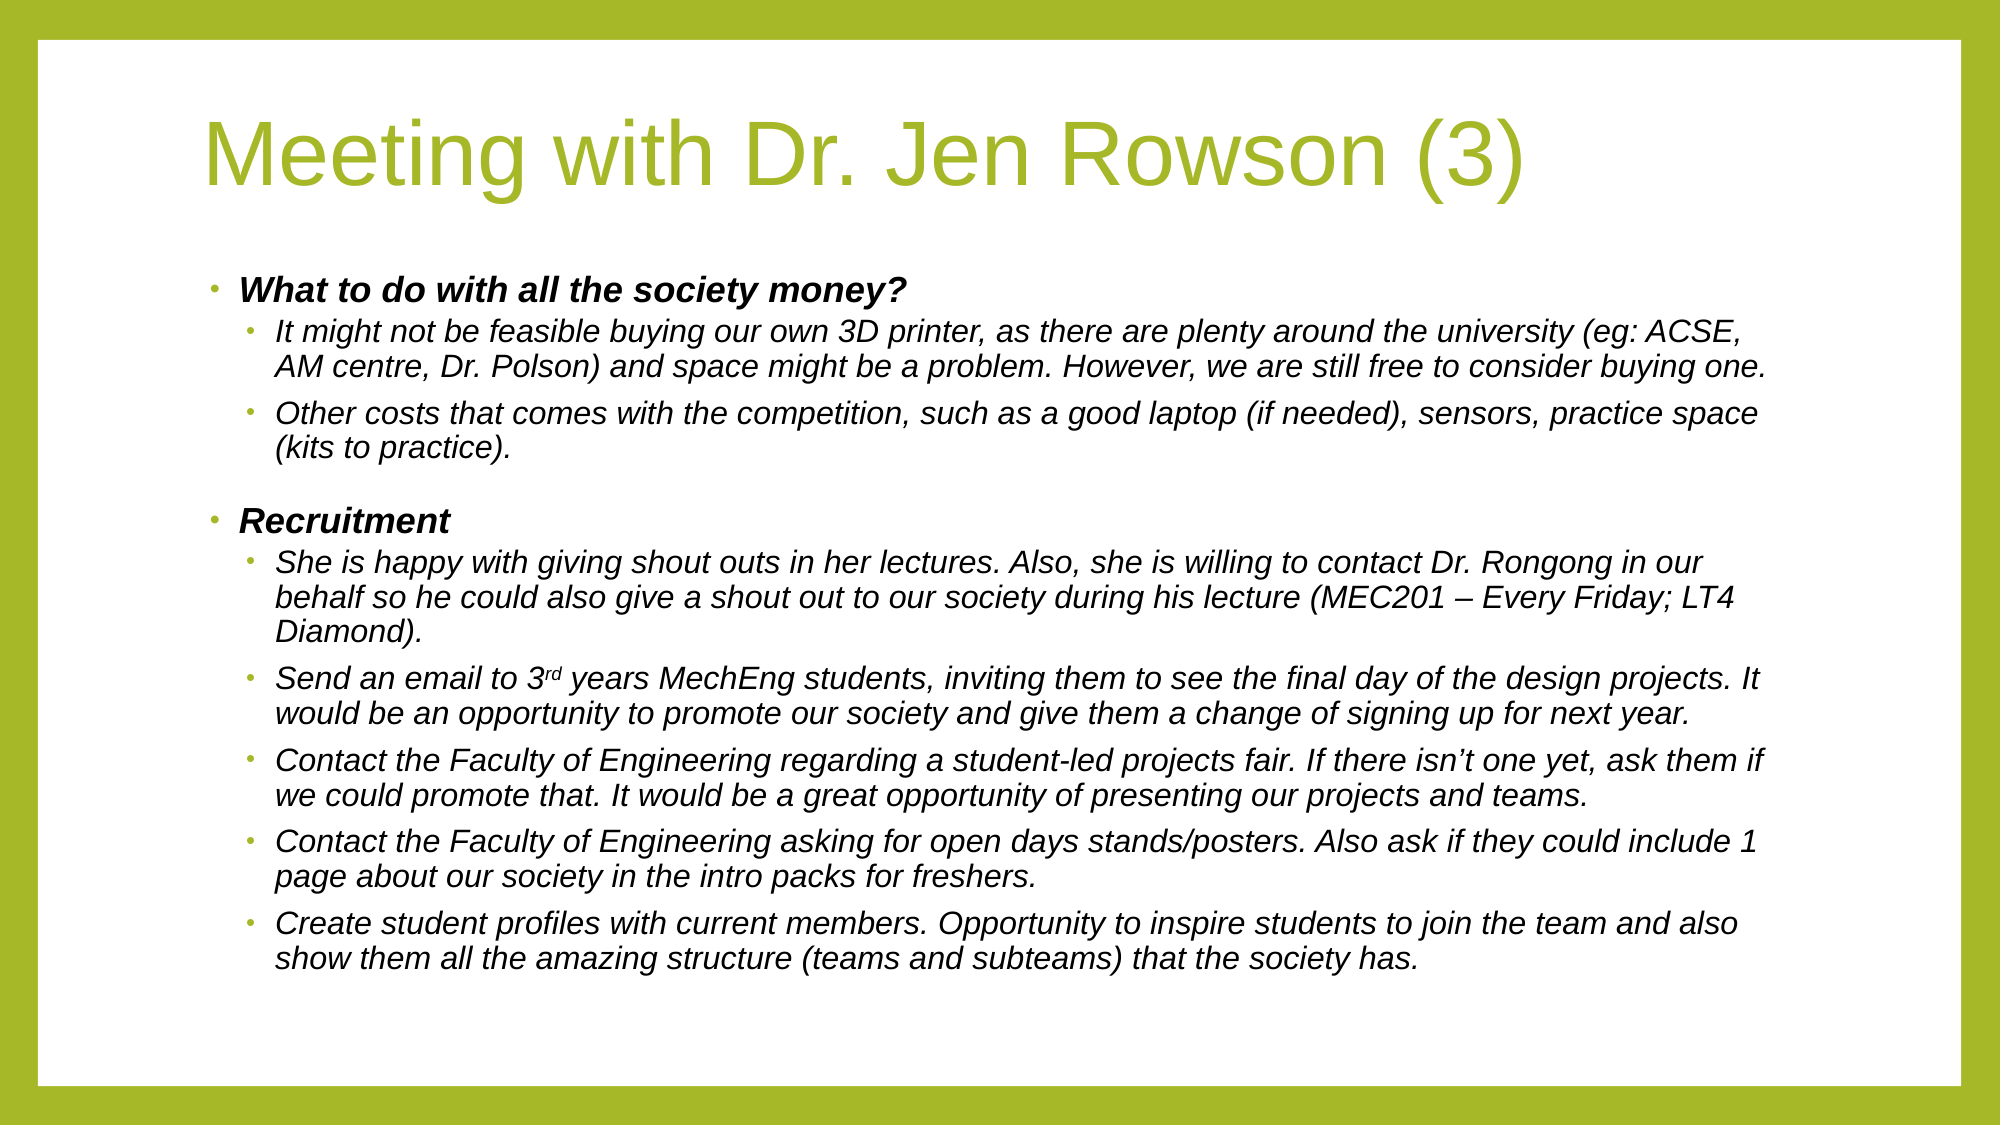

# Meeting with Dr. Jen Rowson (3)
What to do with all the society money?
It might not be feasible buying our own 3D printer, as there are plenty around the university (eg: ACSE, AM centre, Dr. Polson) and space might be a problem. However, we are still free to consider buying one.
Other costs that comes with the competition, such as a good laptop (if needed), sensors, practice space (kits to practice).
Recruitment
She is happy with giving shout outs in her lectures. Also, she is willing to contact Dr. Rongong in our behalf so he could also give a shout out to our society during his lecture (MEC201 – Every Friday; LT4 Diamond).
Send an email to 3rd years MechEng students, inviting them to see the final day of the design projects. It would be an opportunity to promote our society and give them a change of signing up for next year.
Contact the Faculty of Engineering regarding a student-led projects fair. If there isn’t one yet, ask them if we could promote that. It would be a great opportunity of presenting our projects and teams.
Contact the Faculty of Engineering asking for open days stands/posters. Also ask if they could include 1 page about our society in the intro packs for freshers.
Create student profiles with current members. Opportunity to inspire students to join the team and also show them all the amazing structure (teams and subteams) that the society has.